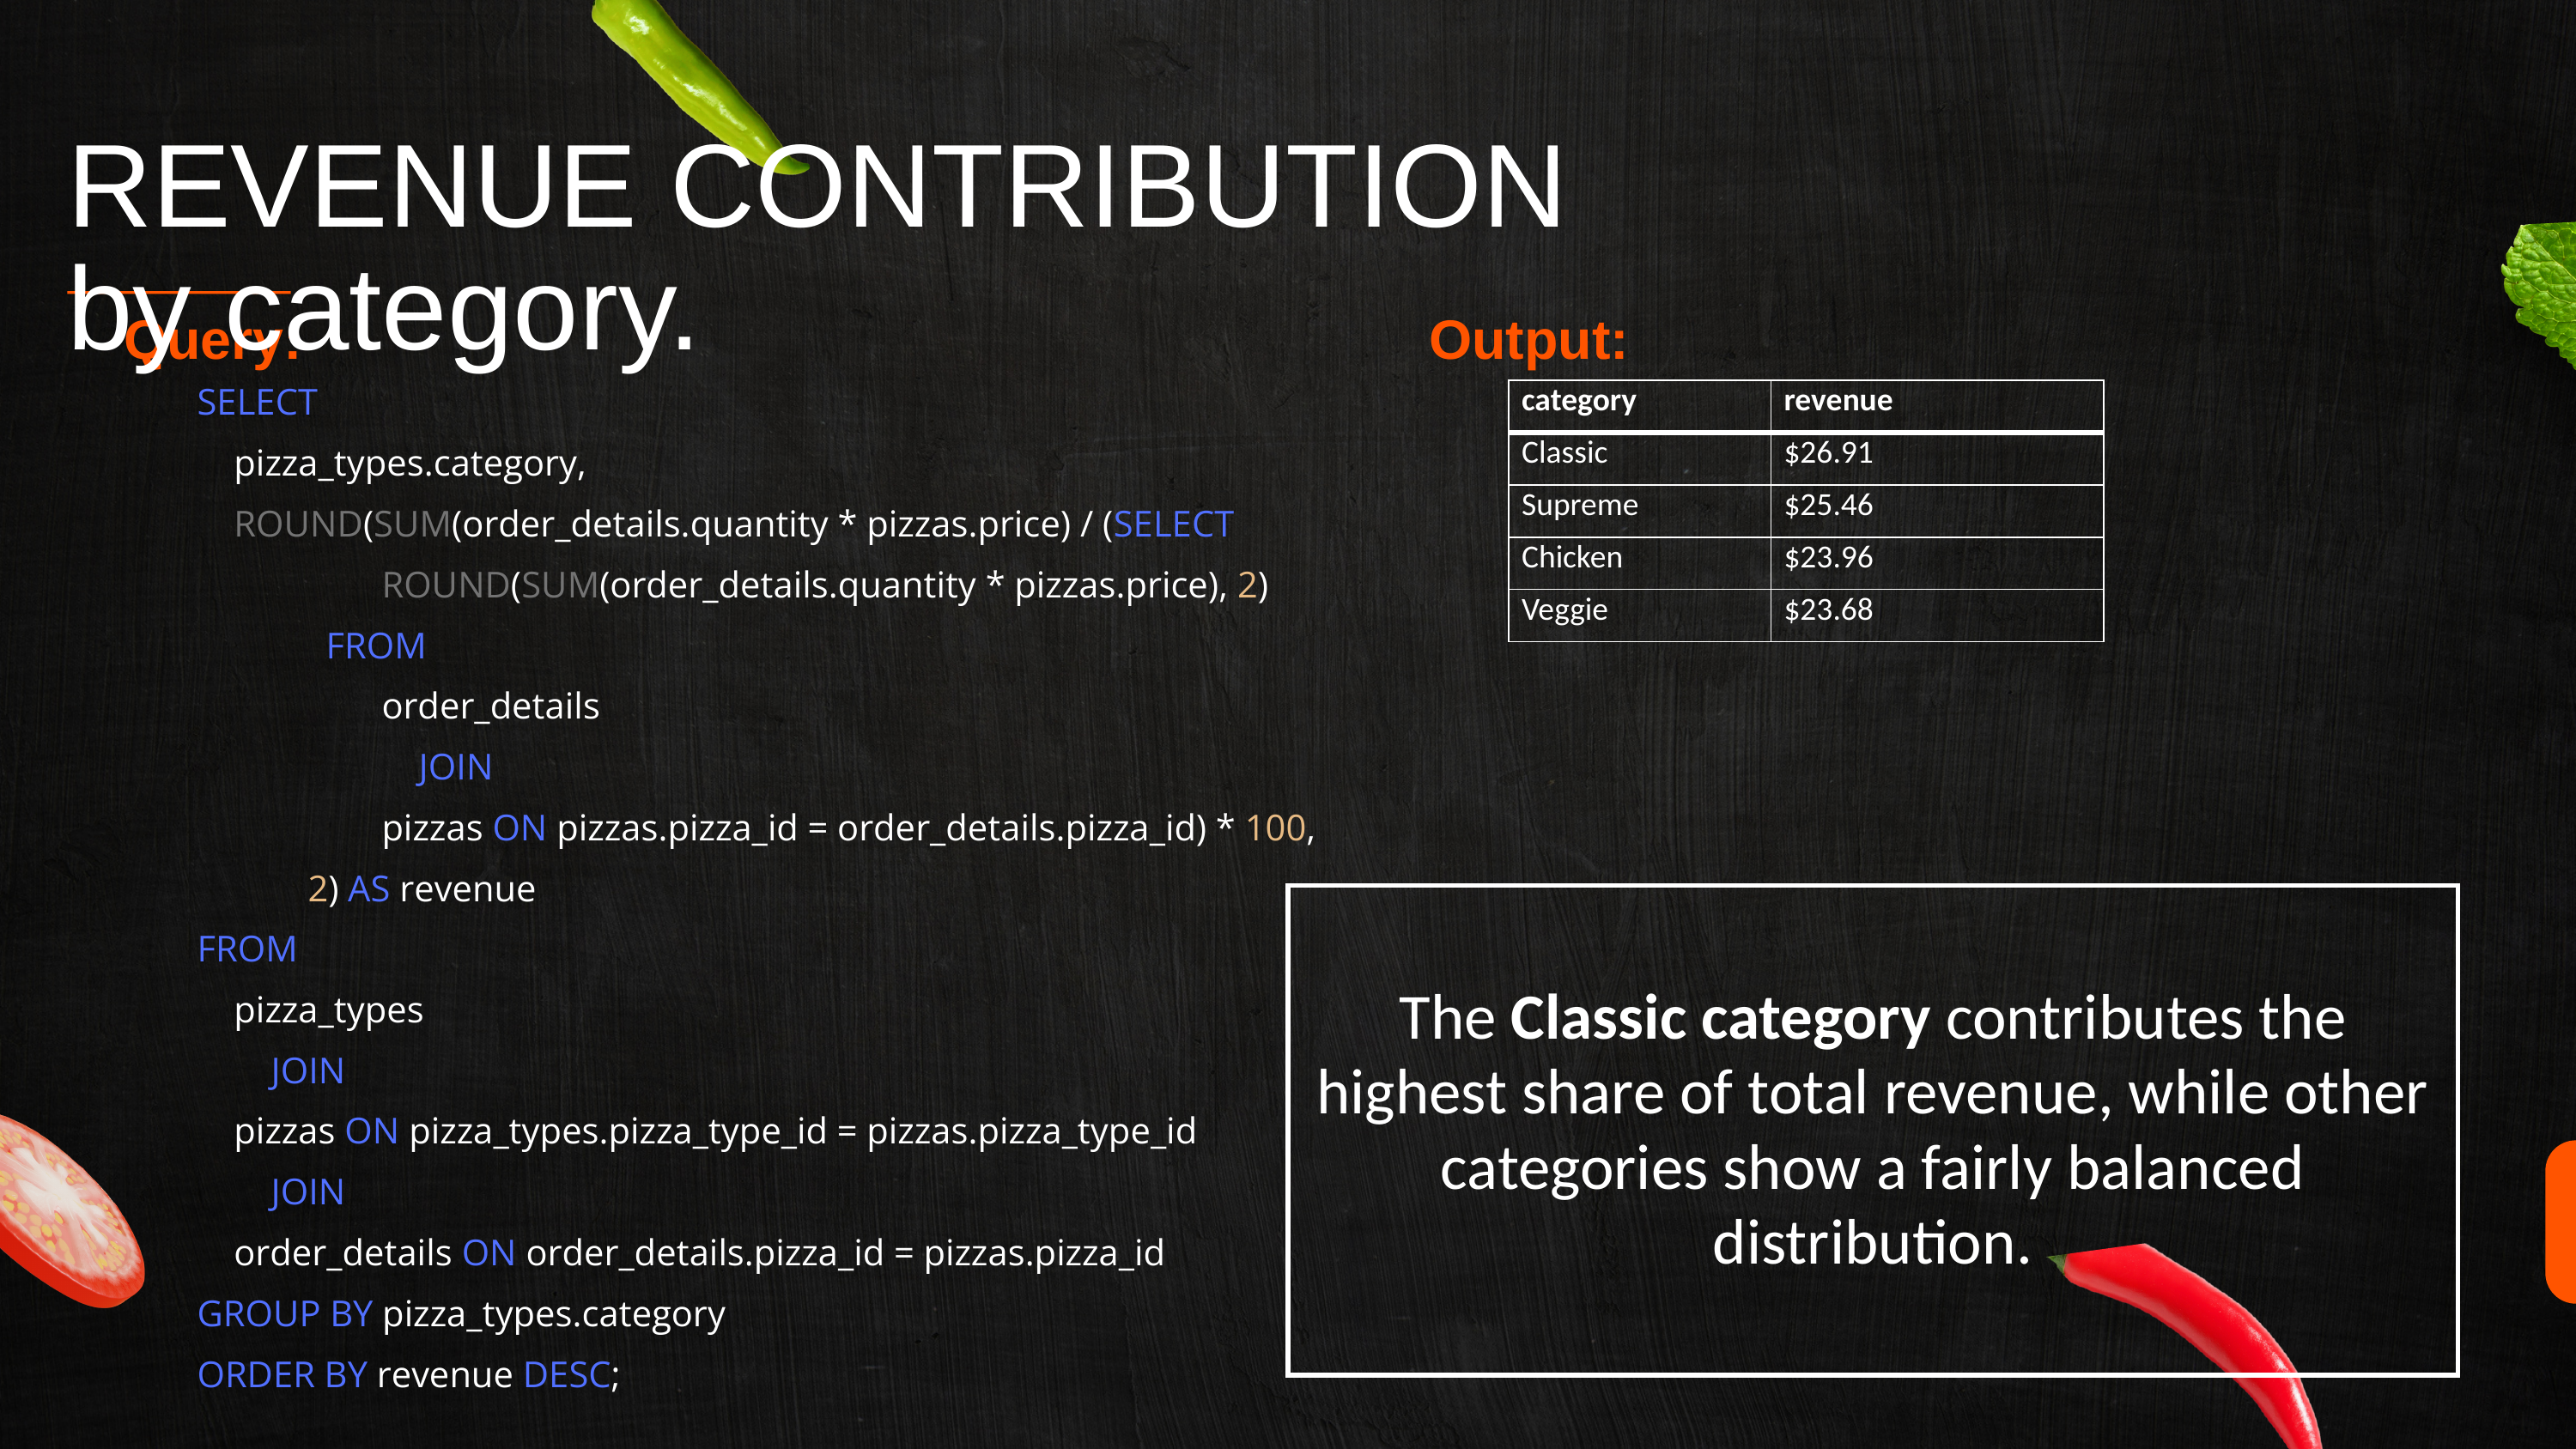

REVENUE CONTRIBUTION by category.

Output:

Query:
SELECT
    pizza_types.category,
    ROUND(SUM(order_details.quantity * pizzas.price) / (SELECT
                    ROUND(SUM(order_details.quantity * pizzas.price), 2)
	FROM
                    order_details
                        JOIN
                    pizzas ON pizzas.pizza_id = order_details.pizza_id) * 100,
            2) AS revenue
FROM
    pizza_types
        JOIN
    pizzas ON pizza_types.pizza_type_id = pizzas.pizza_type_id
        JOIN
    order_details ON order_details.pizza_id = pizzas.pizza_id
GROUP BY pizza_types.category
ORDER BY revenue DESC;

| category | revenue |
| --- | --- |
| Classic | $26.91 |
| Supreme | $25.46 |
| Chicken | $23.96 |
| Veggie | $23.68 |
| The Classic category contributes the highest share of total revenue, while other categories show a fairly balanced distribution. |
| --- |